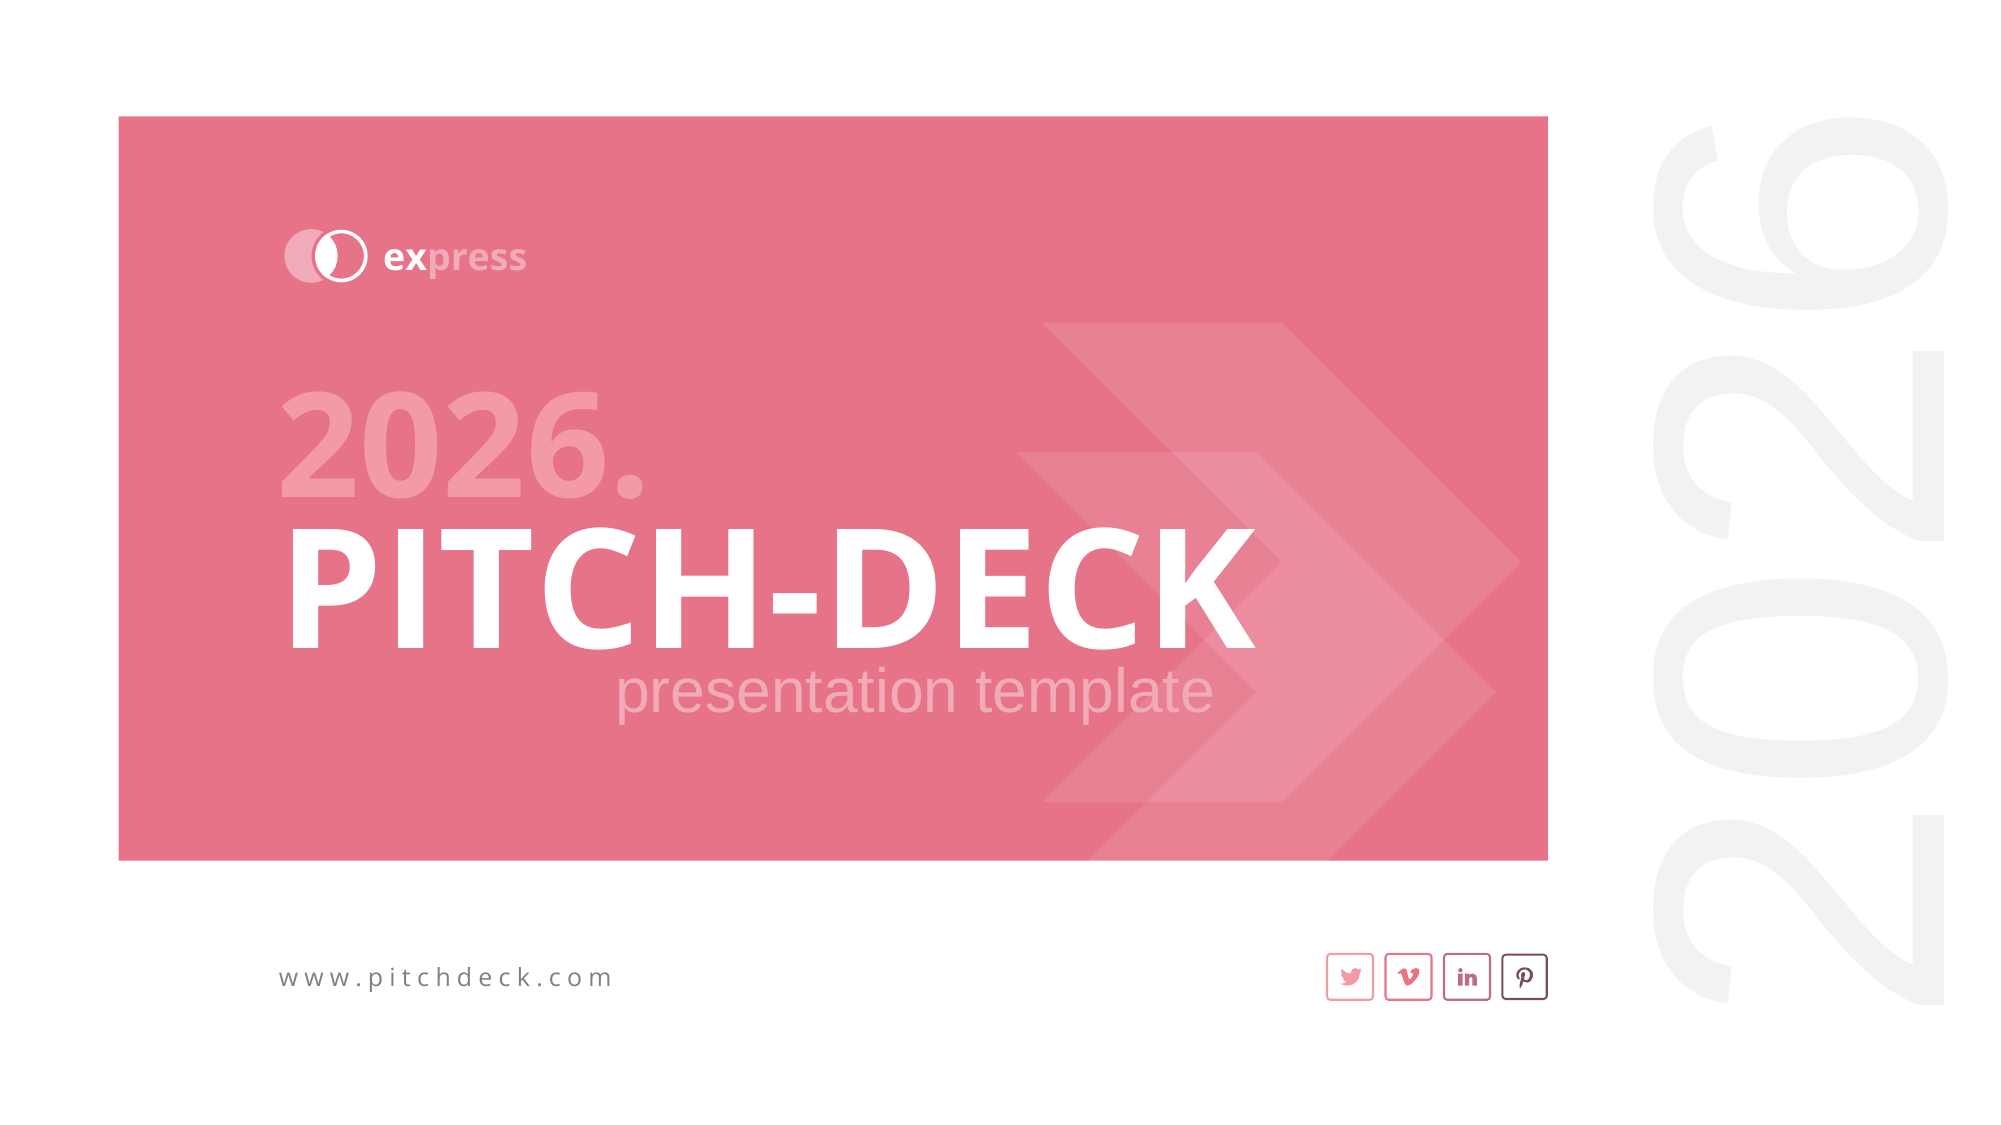

express

2026

2026.

PITCH-DECK
presentation template

www.pitchdeck.com